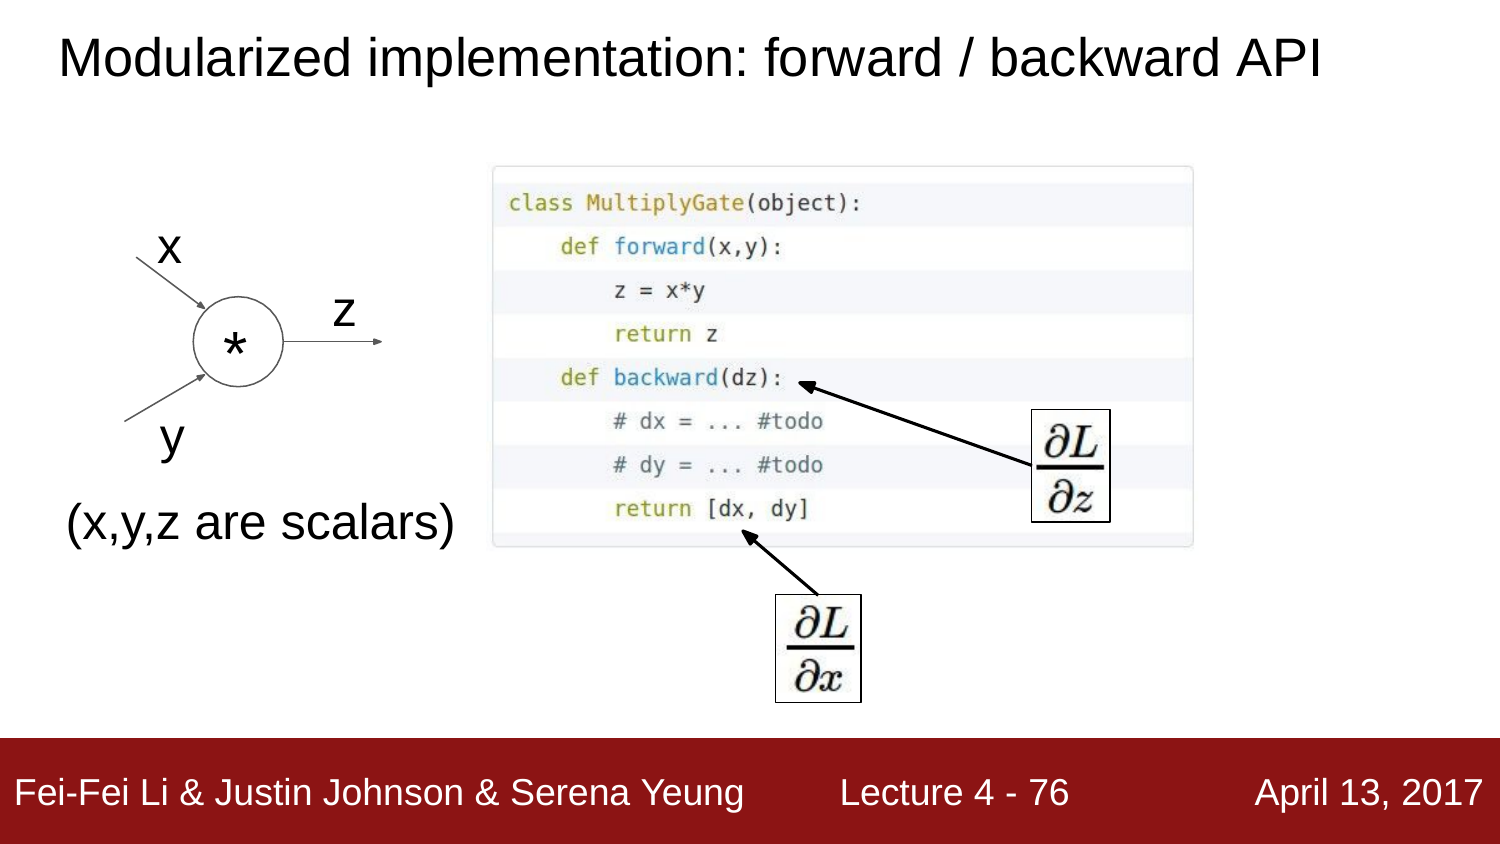

# Modularized implementation: forward / backward API

x

z

*

y
(x,y,z are scalars)

Lecture 4 - 76
Fei-Fei Li & Justin Johnson & Serena Yeung
April 13, 2017